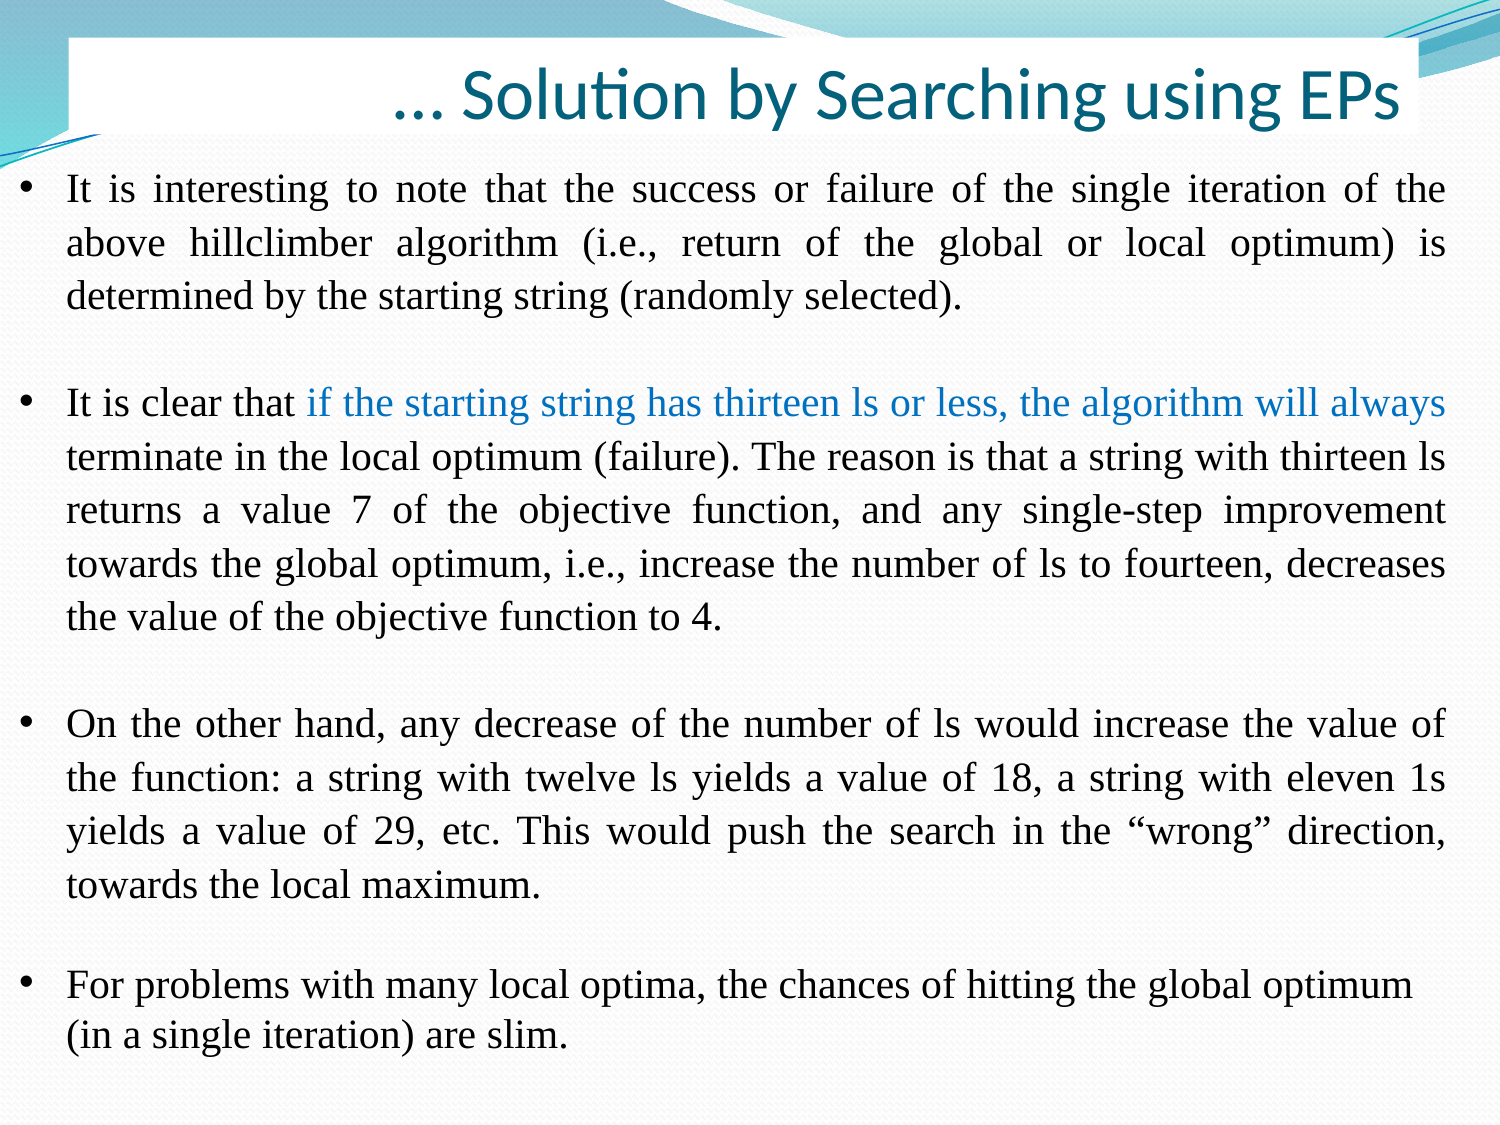

# … Solution by Searching using EPs
It is interesting to note that the success or failure of the single iteration of the above hillclimber algorithm (i.e., return of the global or local optimum) is determined by the starting string (randomly selected).

It is clear that if the starting string has thirteen ls or less, the algorithm will always terminate in the local optimum (failure). The reason is that a string with thirteen ls returns a value 7 of the objective function, and any single-step improvement towards the global optimum, i.e., increase the number of ls to fourteen, decreases the value of the objective function to 4.

On the other hand, any decrease of the number of ls would increase the value of the function: a string with twelve ls yields a value of 18, a string with eleven 1s yields a value of 29, etc. This would push the search in the “wrong” direction, towards the local maximum.

For problems with many local optima, the chances of hitting the global optimum (in a single iteration) are slim.